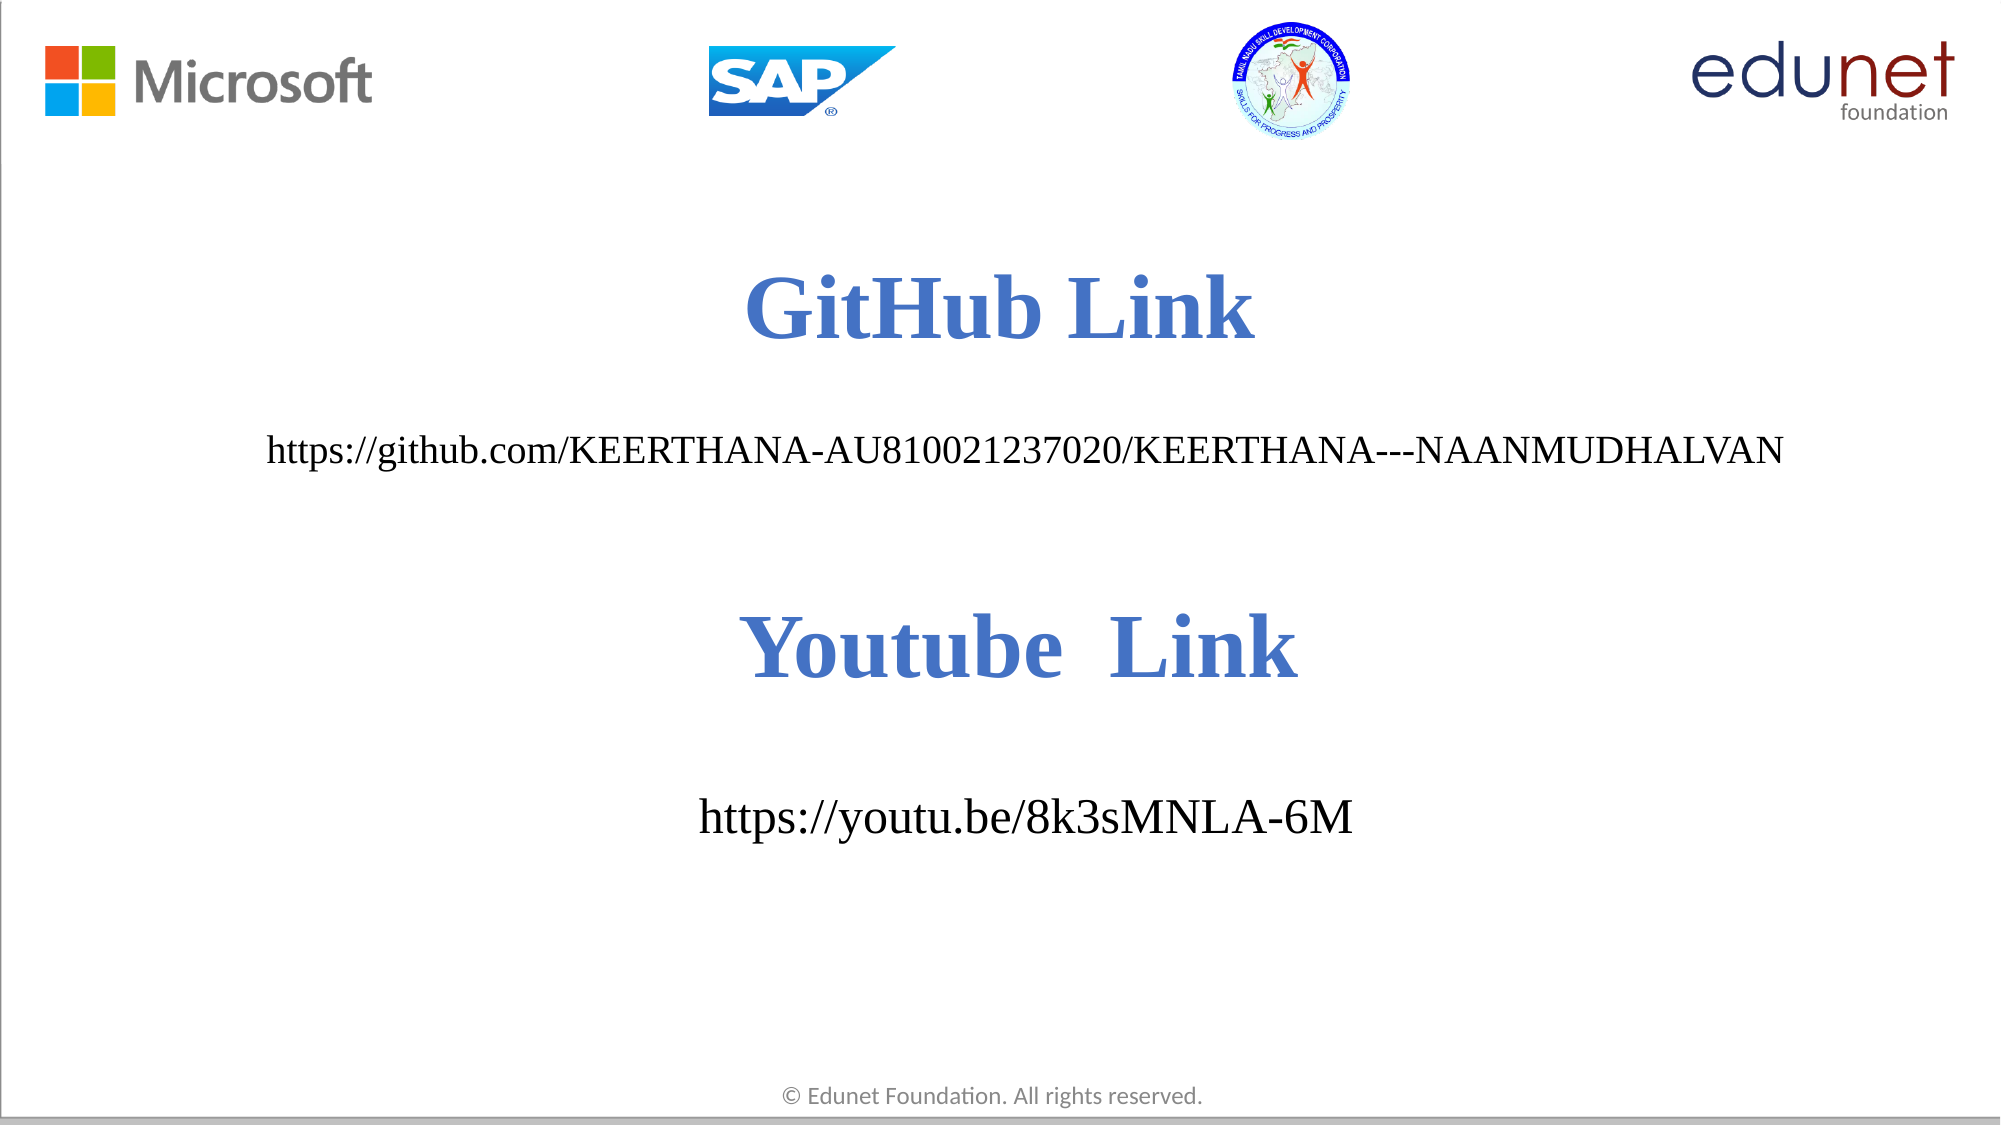

# GitHub Link
https://github.com/KEERTHANA-AU810021237020/KEERTHANA---NAANMUDHALVAN
Youtube  Link
https://youtu.be/8k3sMNLA-6M
© Edunet Foundation. All rights reserved.